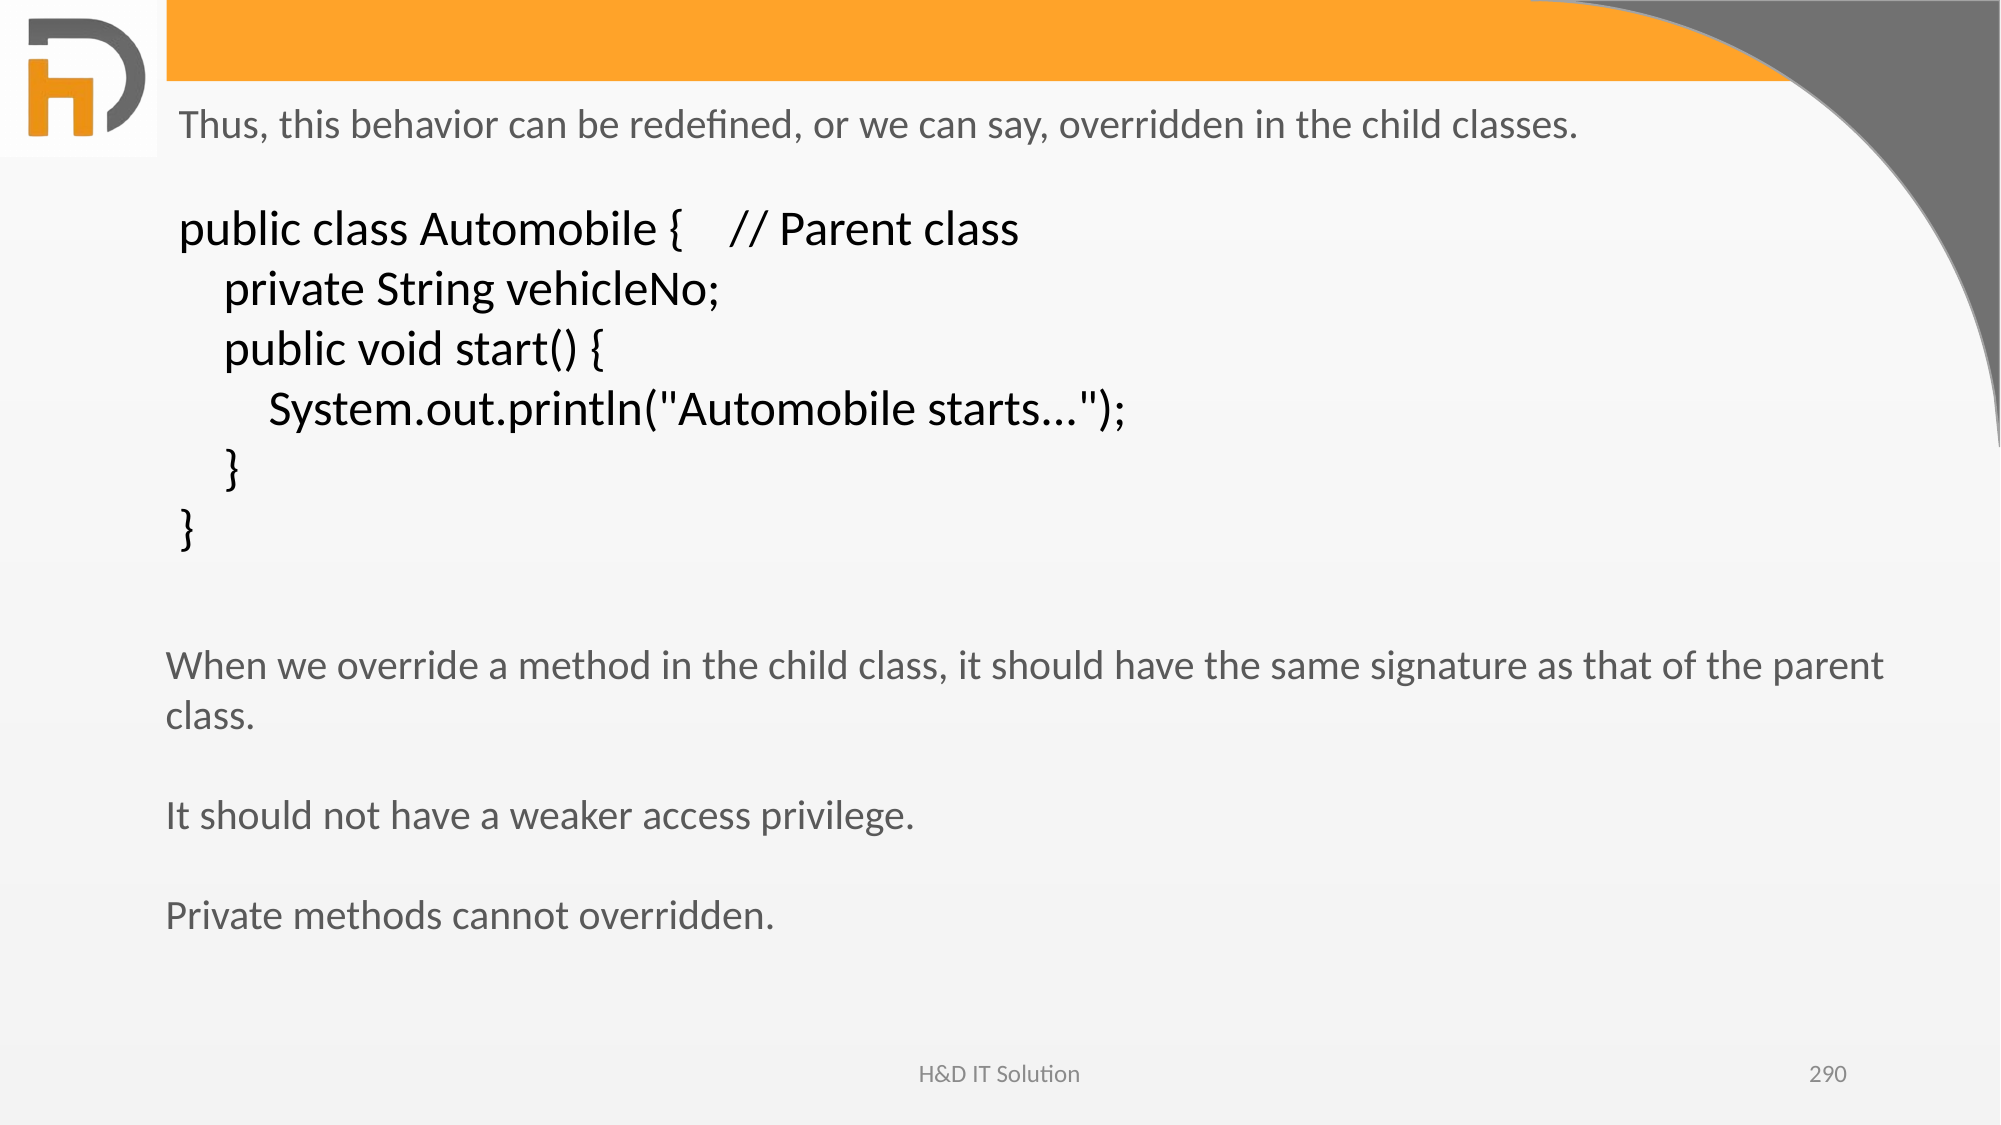

Thus, this behavior can be redefined, or we can say, overridden in the child classes.
public class Automobile {    // Parent class
    private String vehicleNo;
    public void start() {
        System.out.println("Automobile starts...");
    }
}
When we override a method in the child class, it should have the same signature as that of the parent class.

It should not have a weaker access privilege.

Private methods cannot overridden.
H&D IT Solution
290